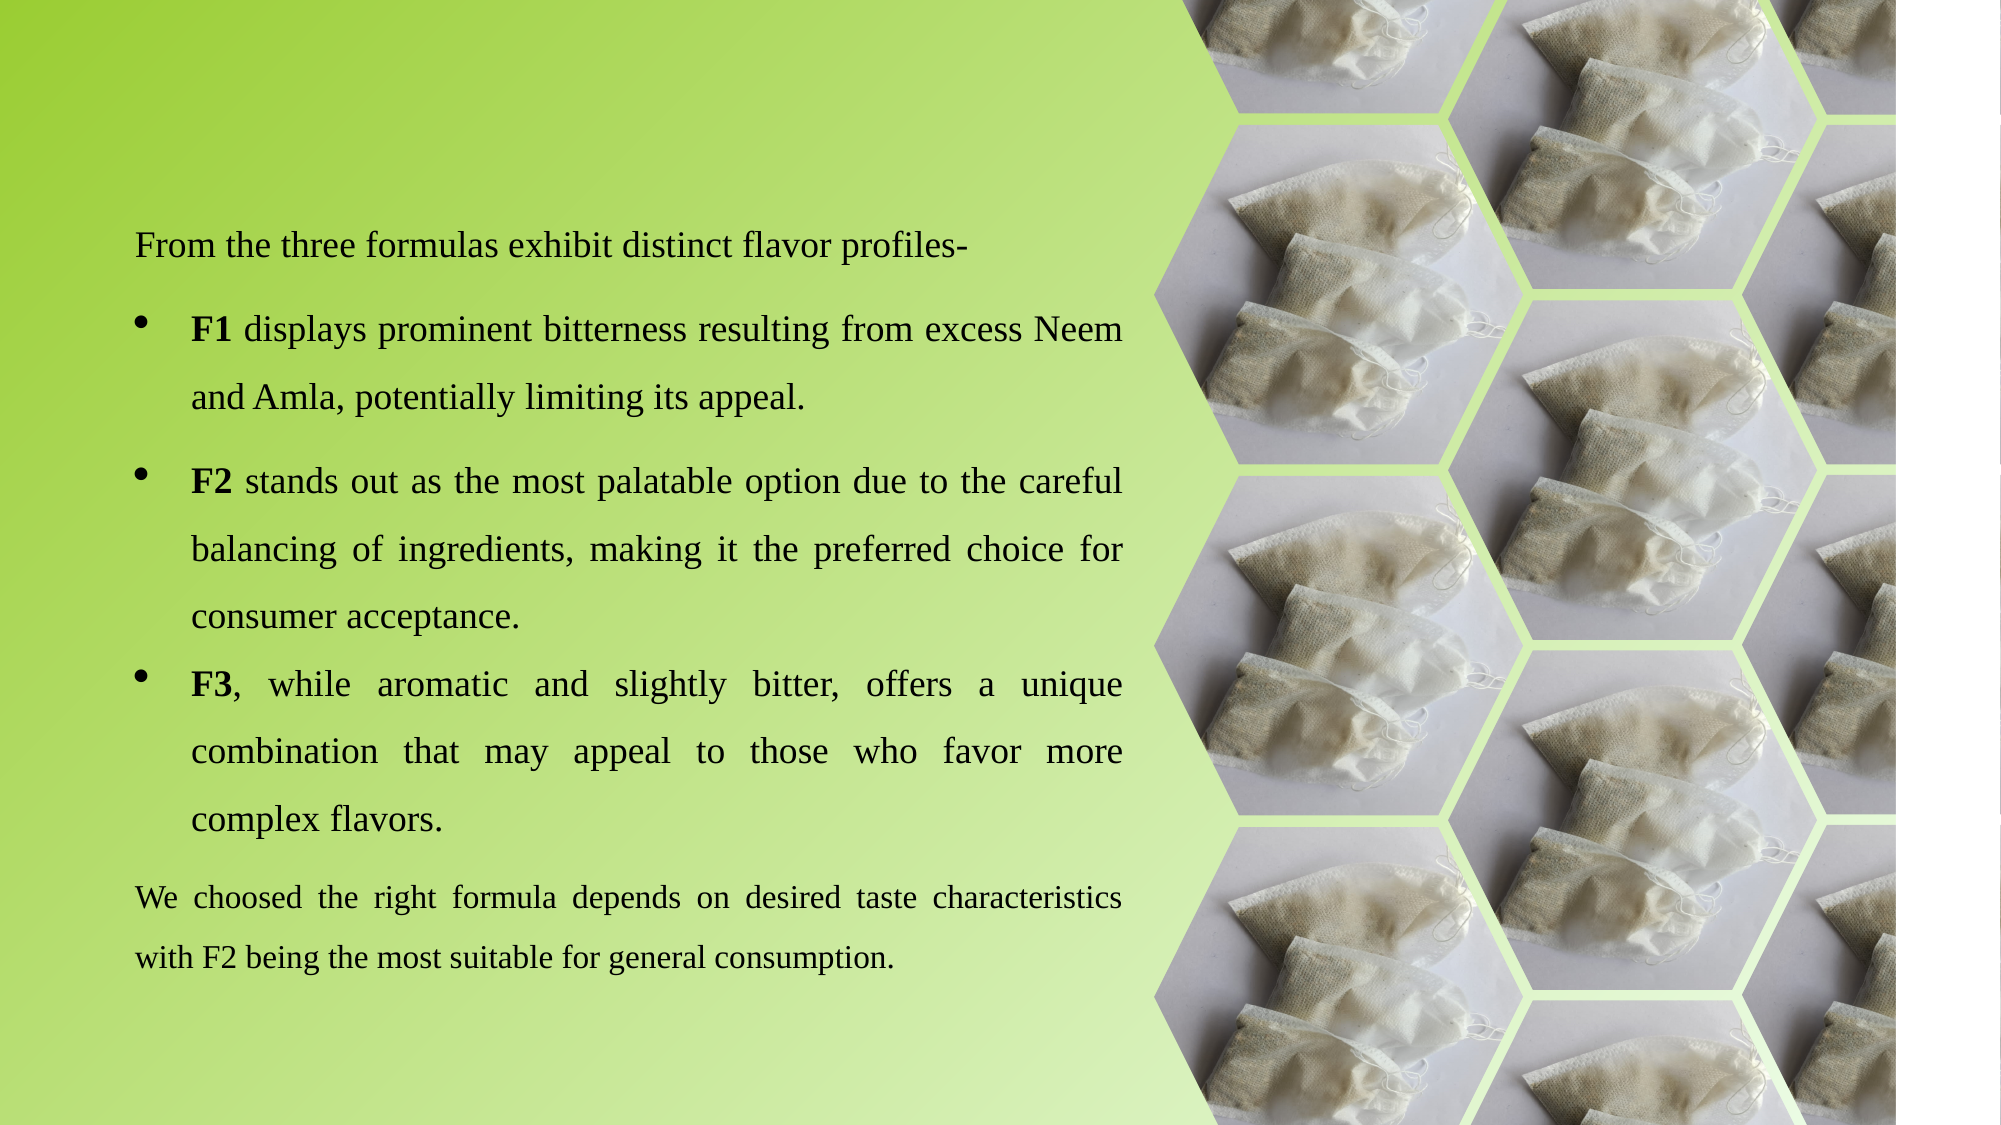

From the three formulas exhibit distinct flavor profiles-
F1 displays prominent bitterness resulting from excess Neem and Amla, potentially limiting its appeal.
F2 stands out as the most palatable option due to the careful balancing of ingredients, making it the preferred choice for consumer acceptance.
F3, while aromatic and slightly bitter, offers a unique combination that may appeal to those who favor more complex flavors.
We choosed the right formula depends on desired taste characteristics with F2 being the most suitable for general consumption.